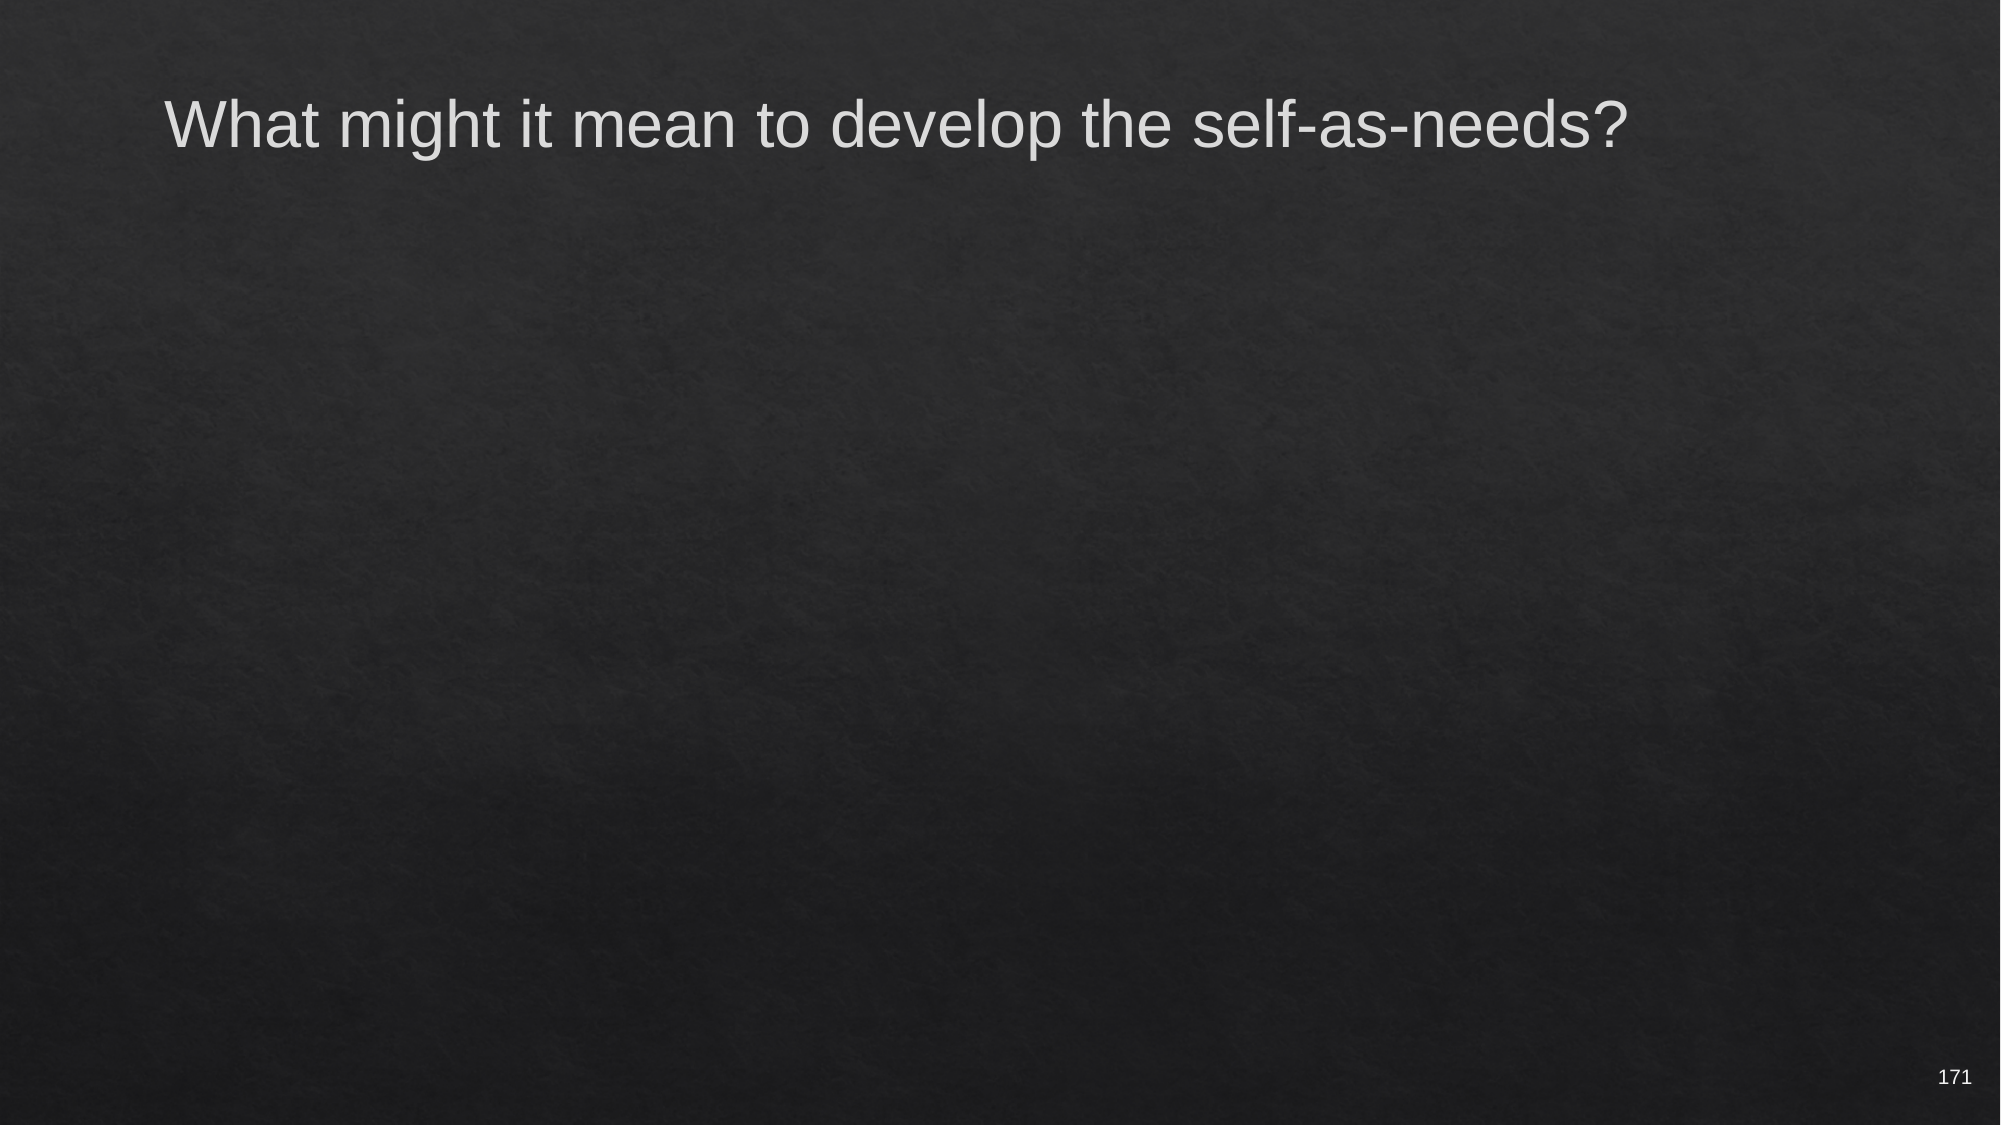

What might it mean to develop the self-as-needs?
171